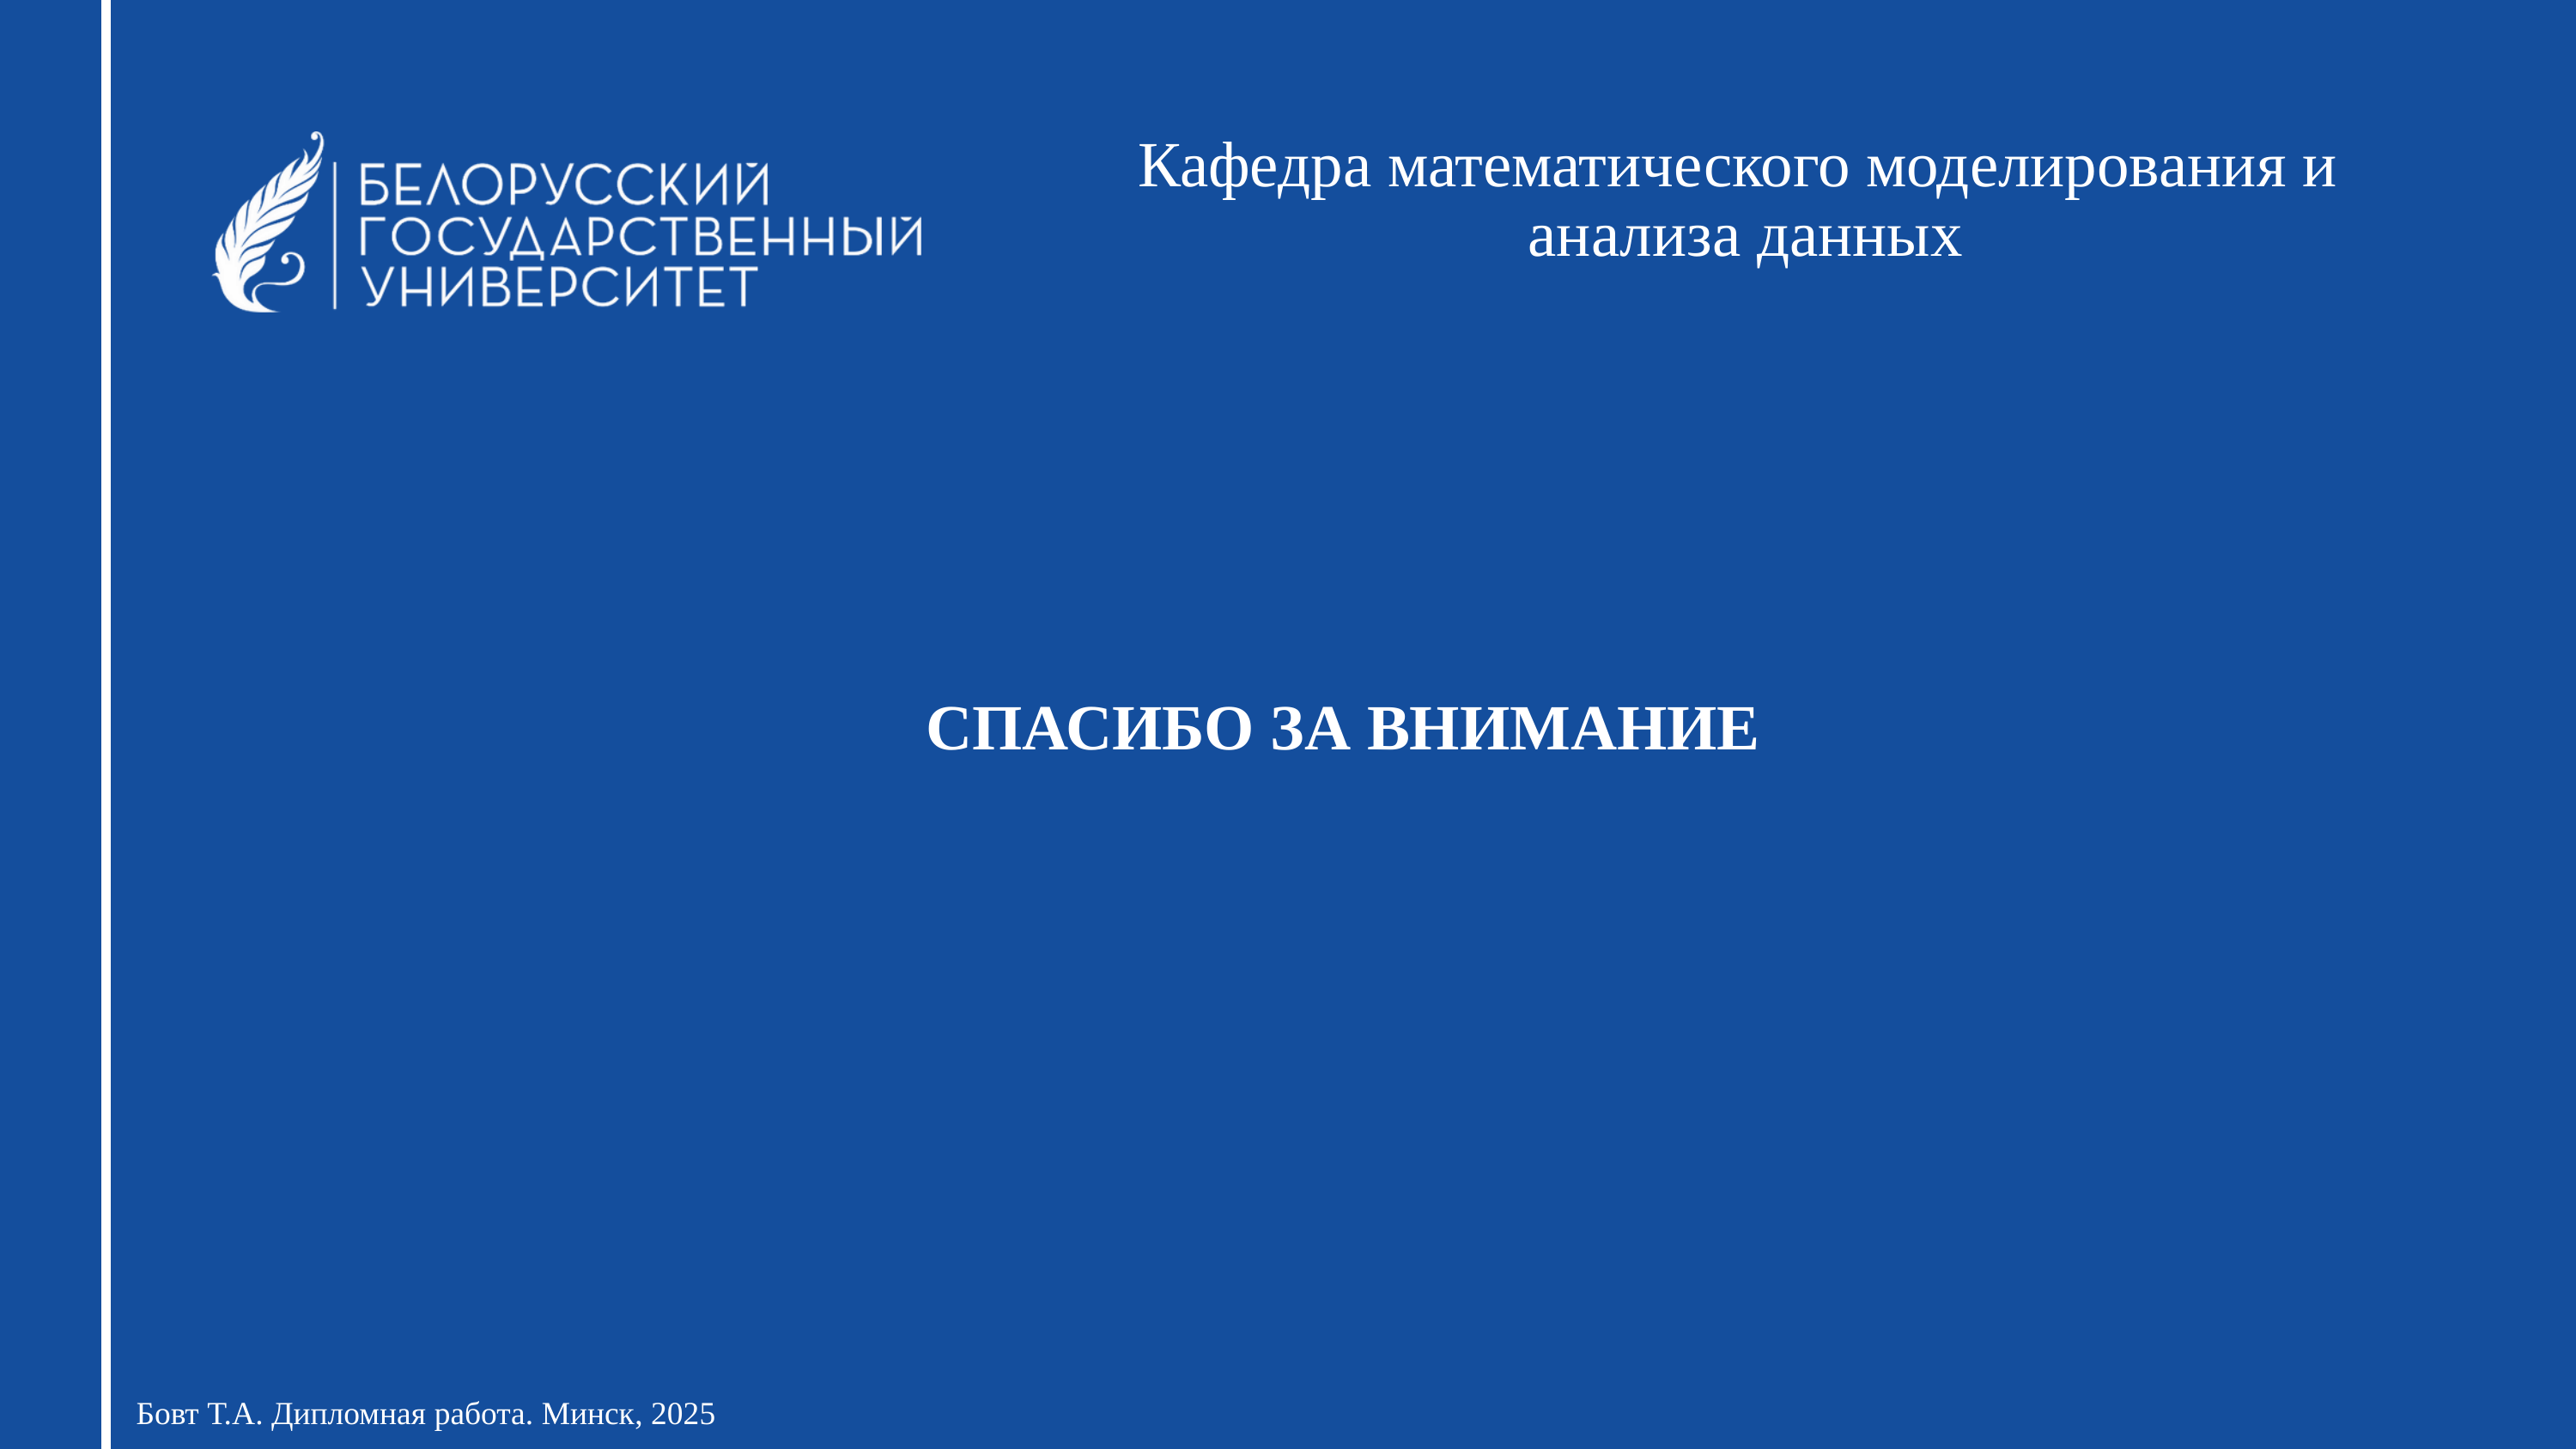

Кафедра математического моделирования и
анализа данных

СПАСИБО ЗА ВНИМАНИЕ
Бовт Т.А. Дипломная работа. Минск, 2025